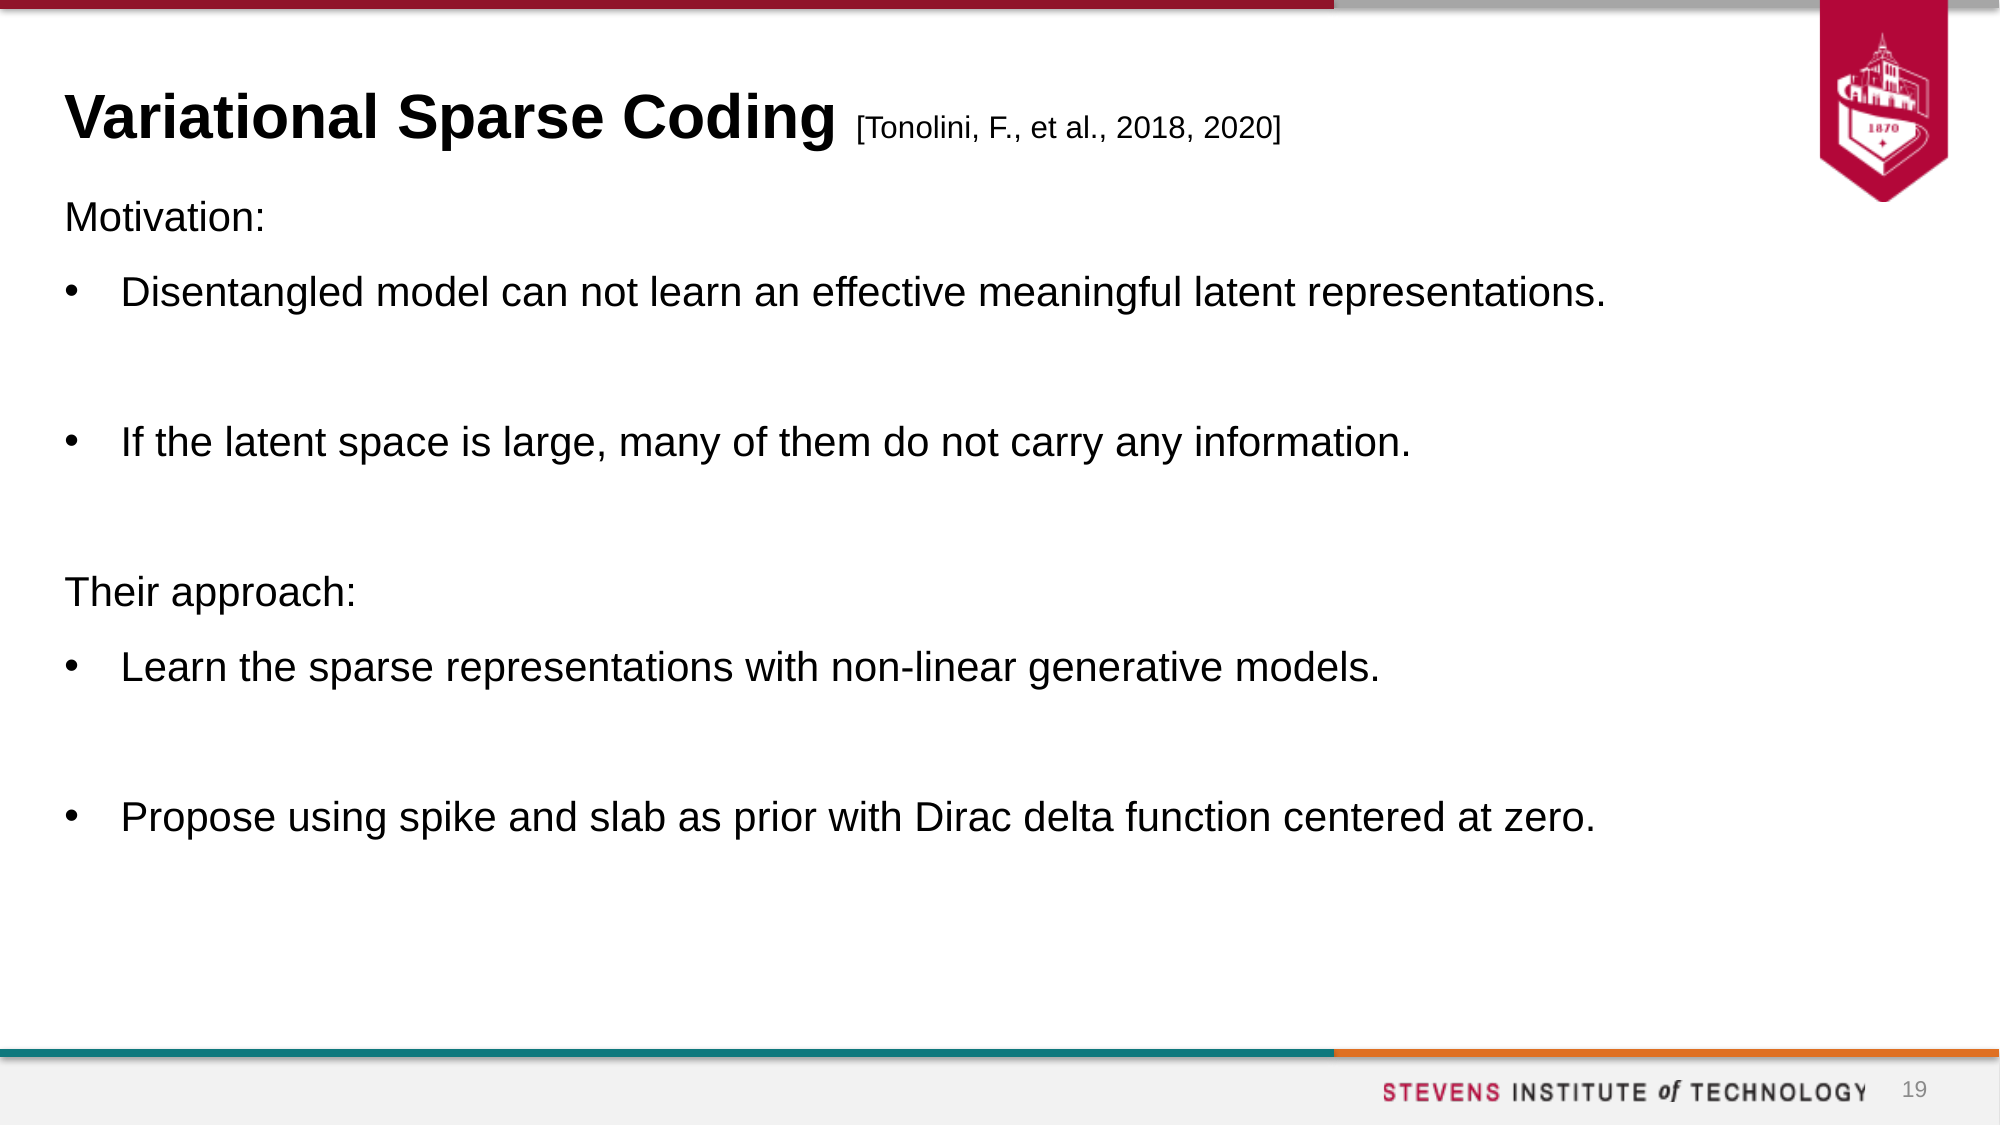

# Variational Sparse Coding [Tonolini, F., et al., 2018, 2020]
Motivation:
Disentangled model can not learn an effective meaningful latent representations.

If the latent space is large, many of them do not carry any information.

Their approach:
Learn the sparse representations with non-linear generative models.

Propose using spike and slab as prior with Dirac delta function centered at zero.

19